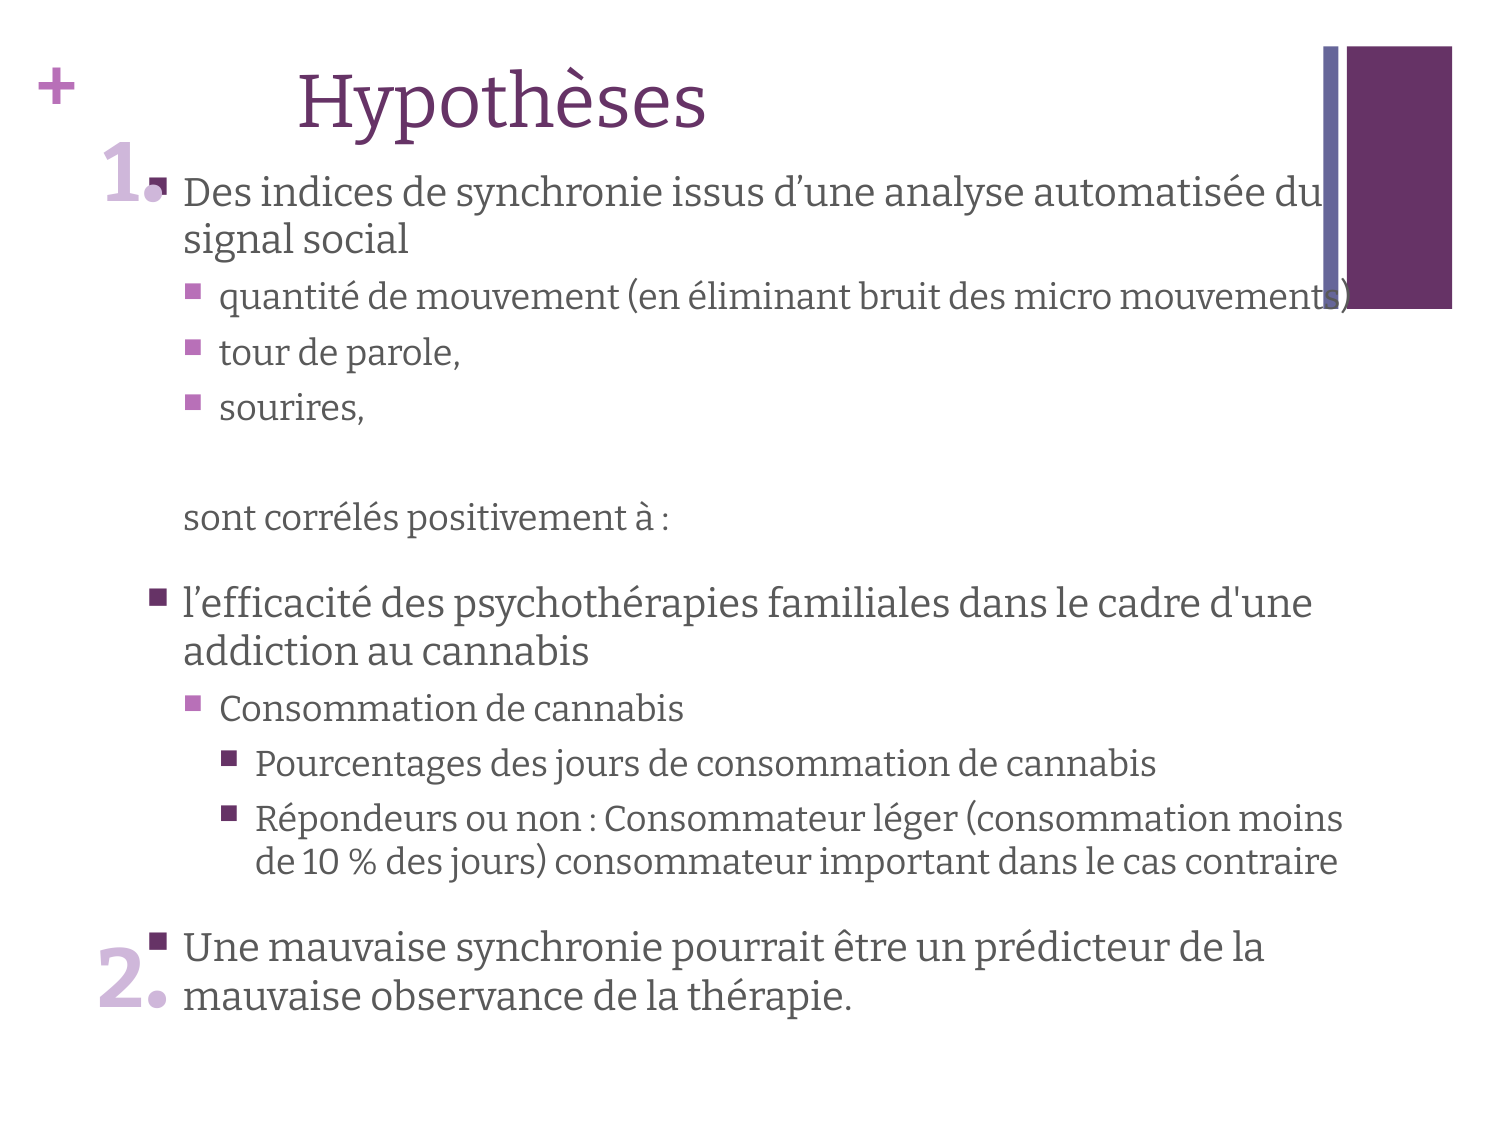

# Hypothèses
1.
Des indices de synchronie issus d’une analyse automatisée du signal social
quantité de mouvement (en éliminant bruit des micro mouvements)
tour de parole,
sourires,

sont corrélés positivement à :
l’efficacité des psychothérapies familiales dans le cadre d'une addiction au cannabis
Consommation de cannabis
Pourcentages des jours de consommation de cannabis
Répondeurs ou non : Consommateur léger (consommation moins de 10 % des jours) consommateur important dans le cas contraire
Une mauvaise synchronie pourrait être un prédicteur de la mauvaise observance de la thérapie.
2.